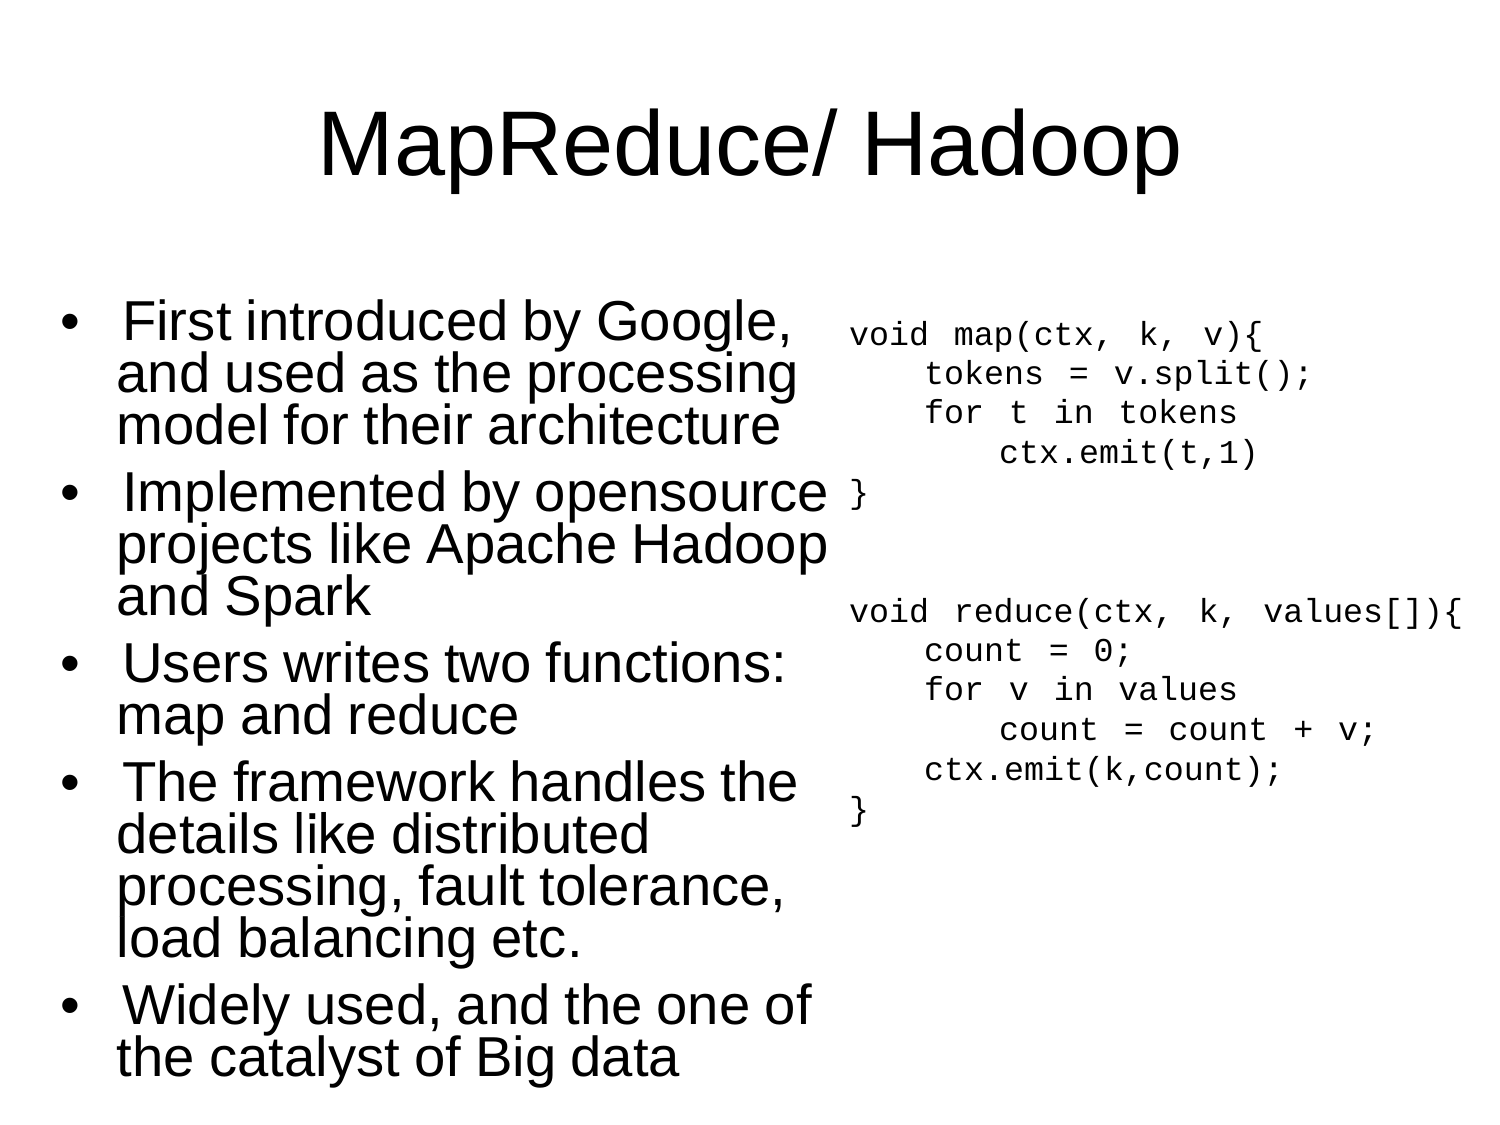

MapReduce/ Hadoop
•   First introduced by Google,
	and used as the processing
	model for their architecture
•   Implemented by opensource
	projects like Apache Hadoop
	and Spark
•   Users writes two functions:
	map and reduce
•   The framework handles the
	details like distributed
	processing, fault tolerance,
	load balancing etc.
•   Widely used, and the one of
	the catalyst of Big data
void   map(ctx,   k,   v){
	tokens   =   v.split();
	for   t   in   tokens
		ctx.emit(t,1)
}

void   reduce(ctx,   k,   values[]){
	count   =   0;
	for   v   in   values
		count   =   count   +   v;
	ctx.emit(k,count);
}